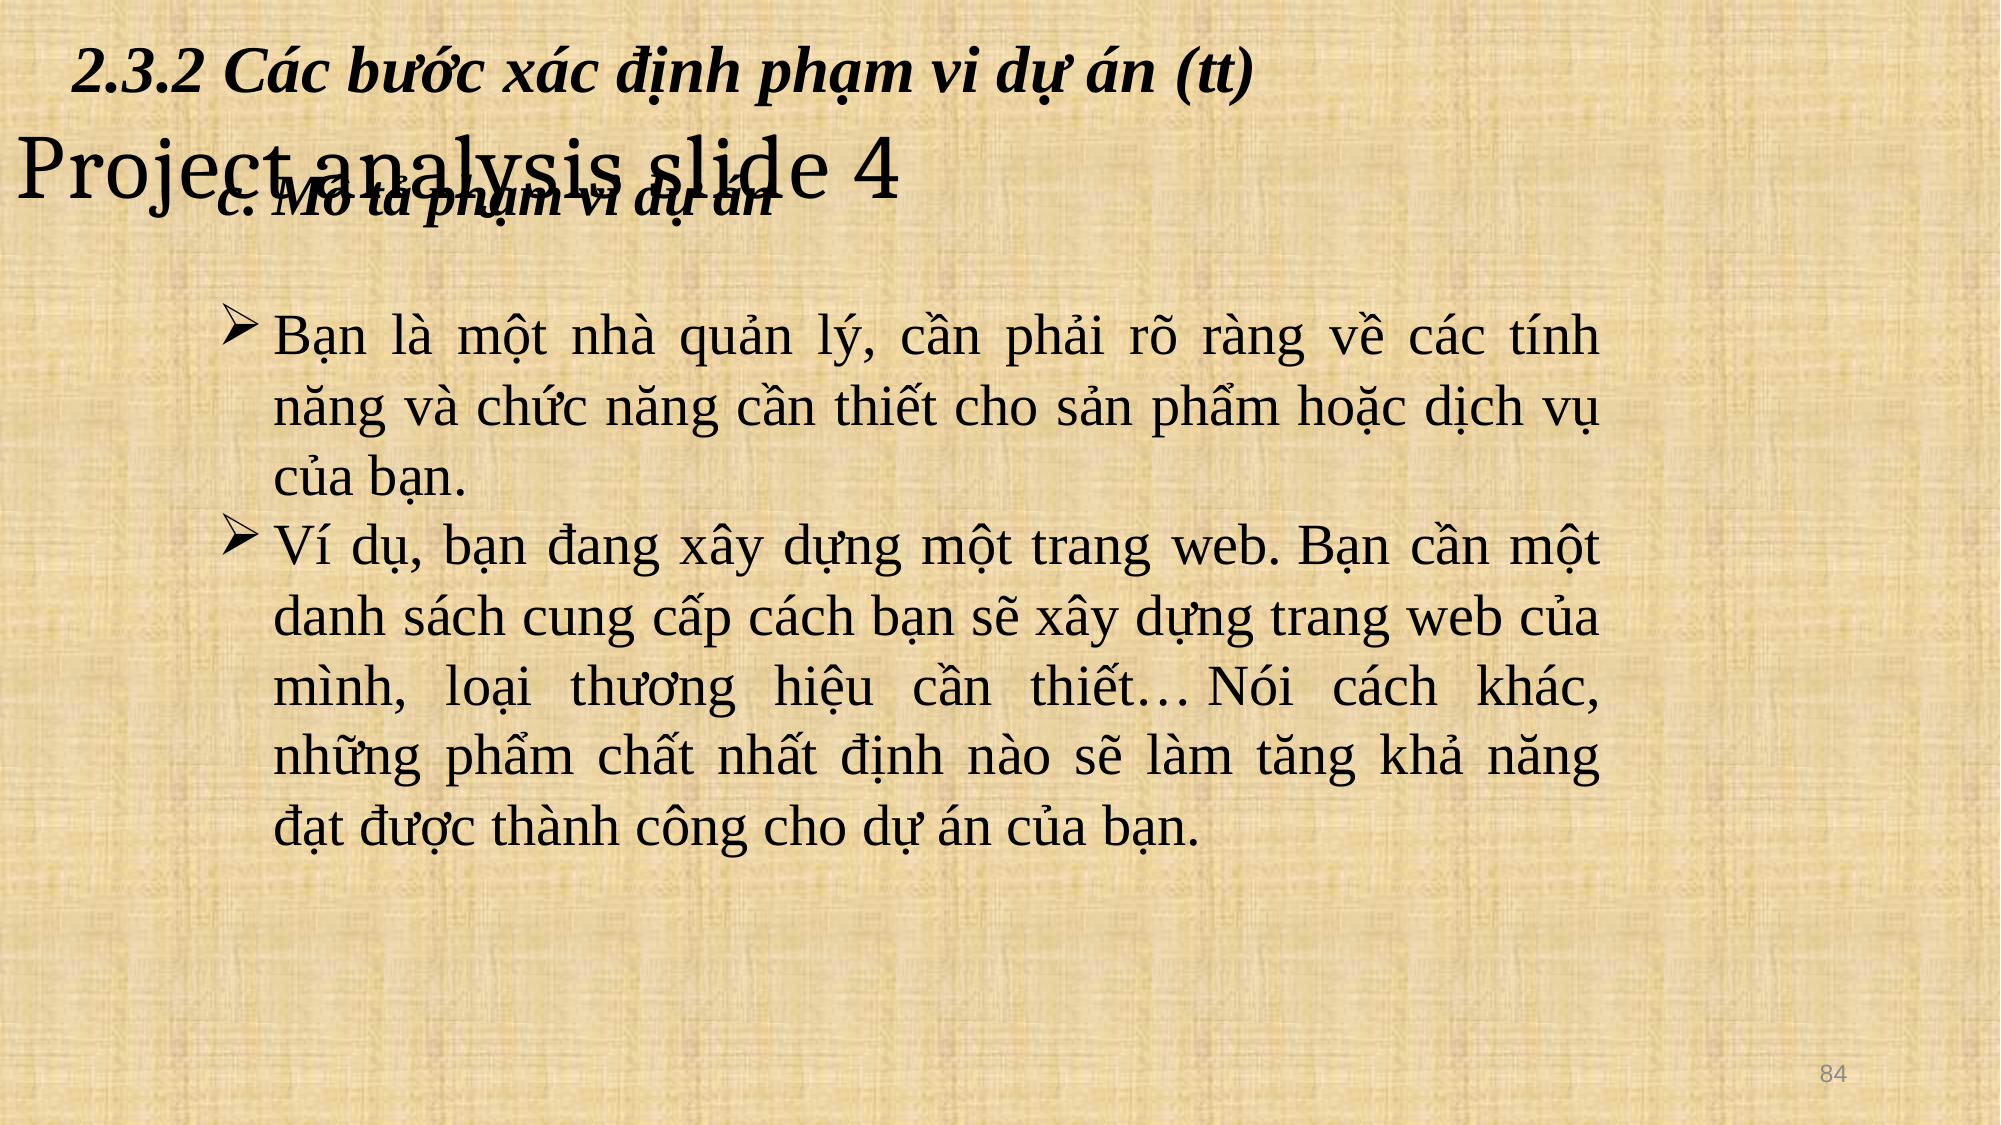

2.3.2 Các bước xác định phạm vi dự án (tt)
Project analysis slide 4
c. Mô tả phạm vi dự án

Bạn là một nhà quản lý, cần phải rõ ràng về các tính năng và chức năng cần thiết cho sản phẩm hoặc dịch vụ của bạn.
Ví dụ, bạn đang xây dựng một trang web. Bạn cần một danh sách cung cấp cách bạn sẽ xây dựng trang web của mình, loại thương hiệu cần thiết… Nói cách khác, những phẩm chất nhất định nào sẽ làm tăng khả năng đạt được thành công cho dự án của bạn.

84